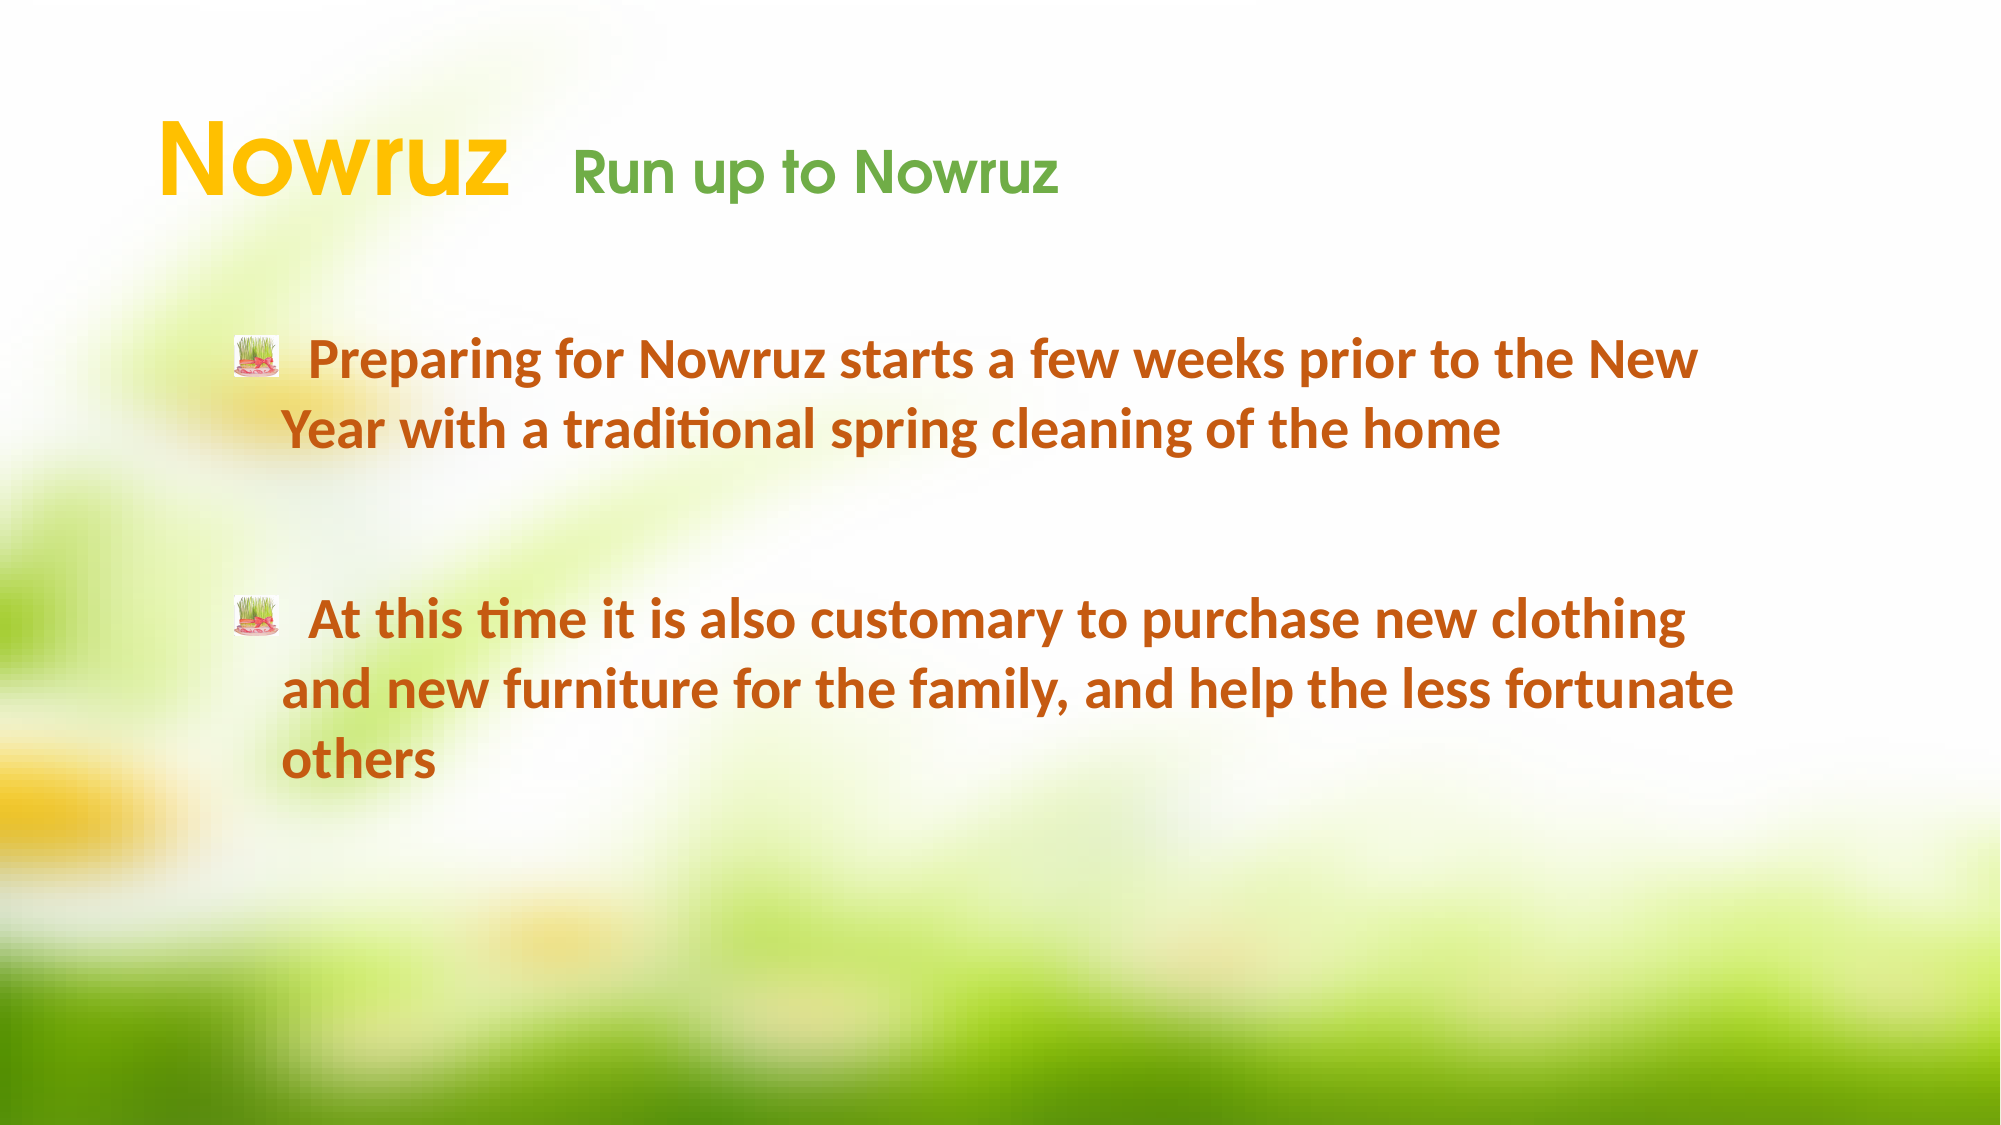

Nowruz
Run up to Nowruz
  Preparing for Nowruz starts a few weeks prior to the New Year with a traditional spring cleaning of the home

  At this time it is also customary to purchase new clothing and new furniture for the family, and help the less fortunate others